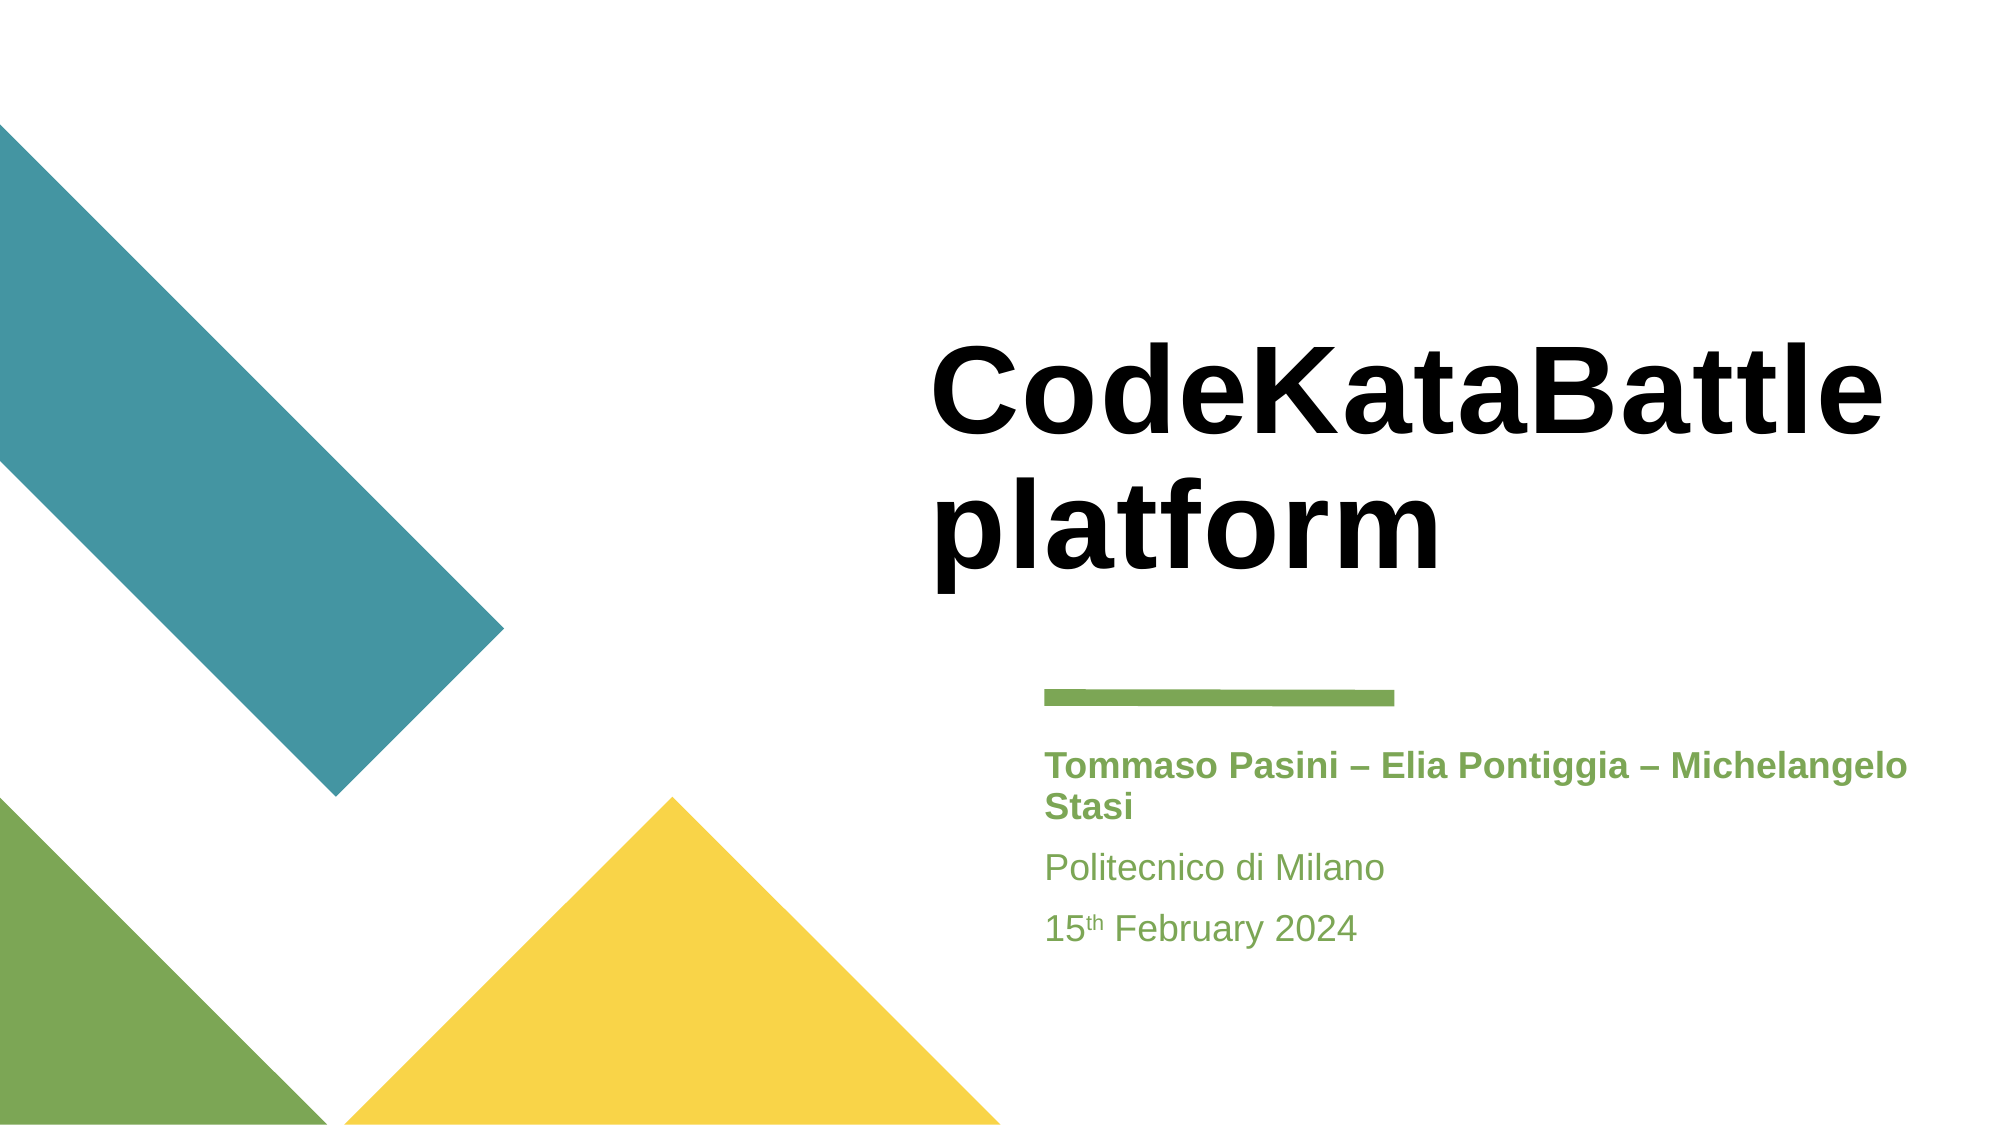

# CodeKataBattle platform
Tommaso Pasini – Elia Pontiggia – Michelangelo Stasi
Politecnico di Milano
15th February 2024